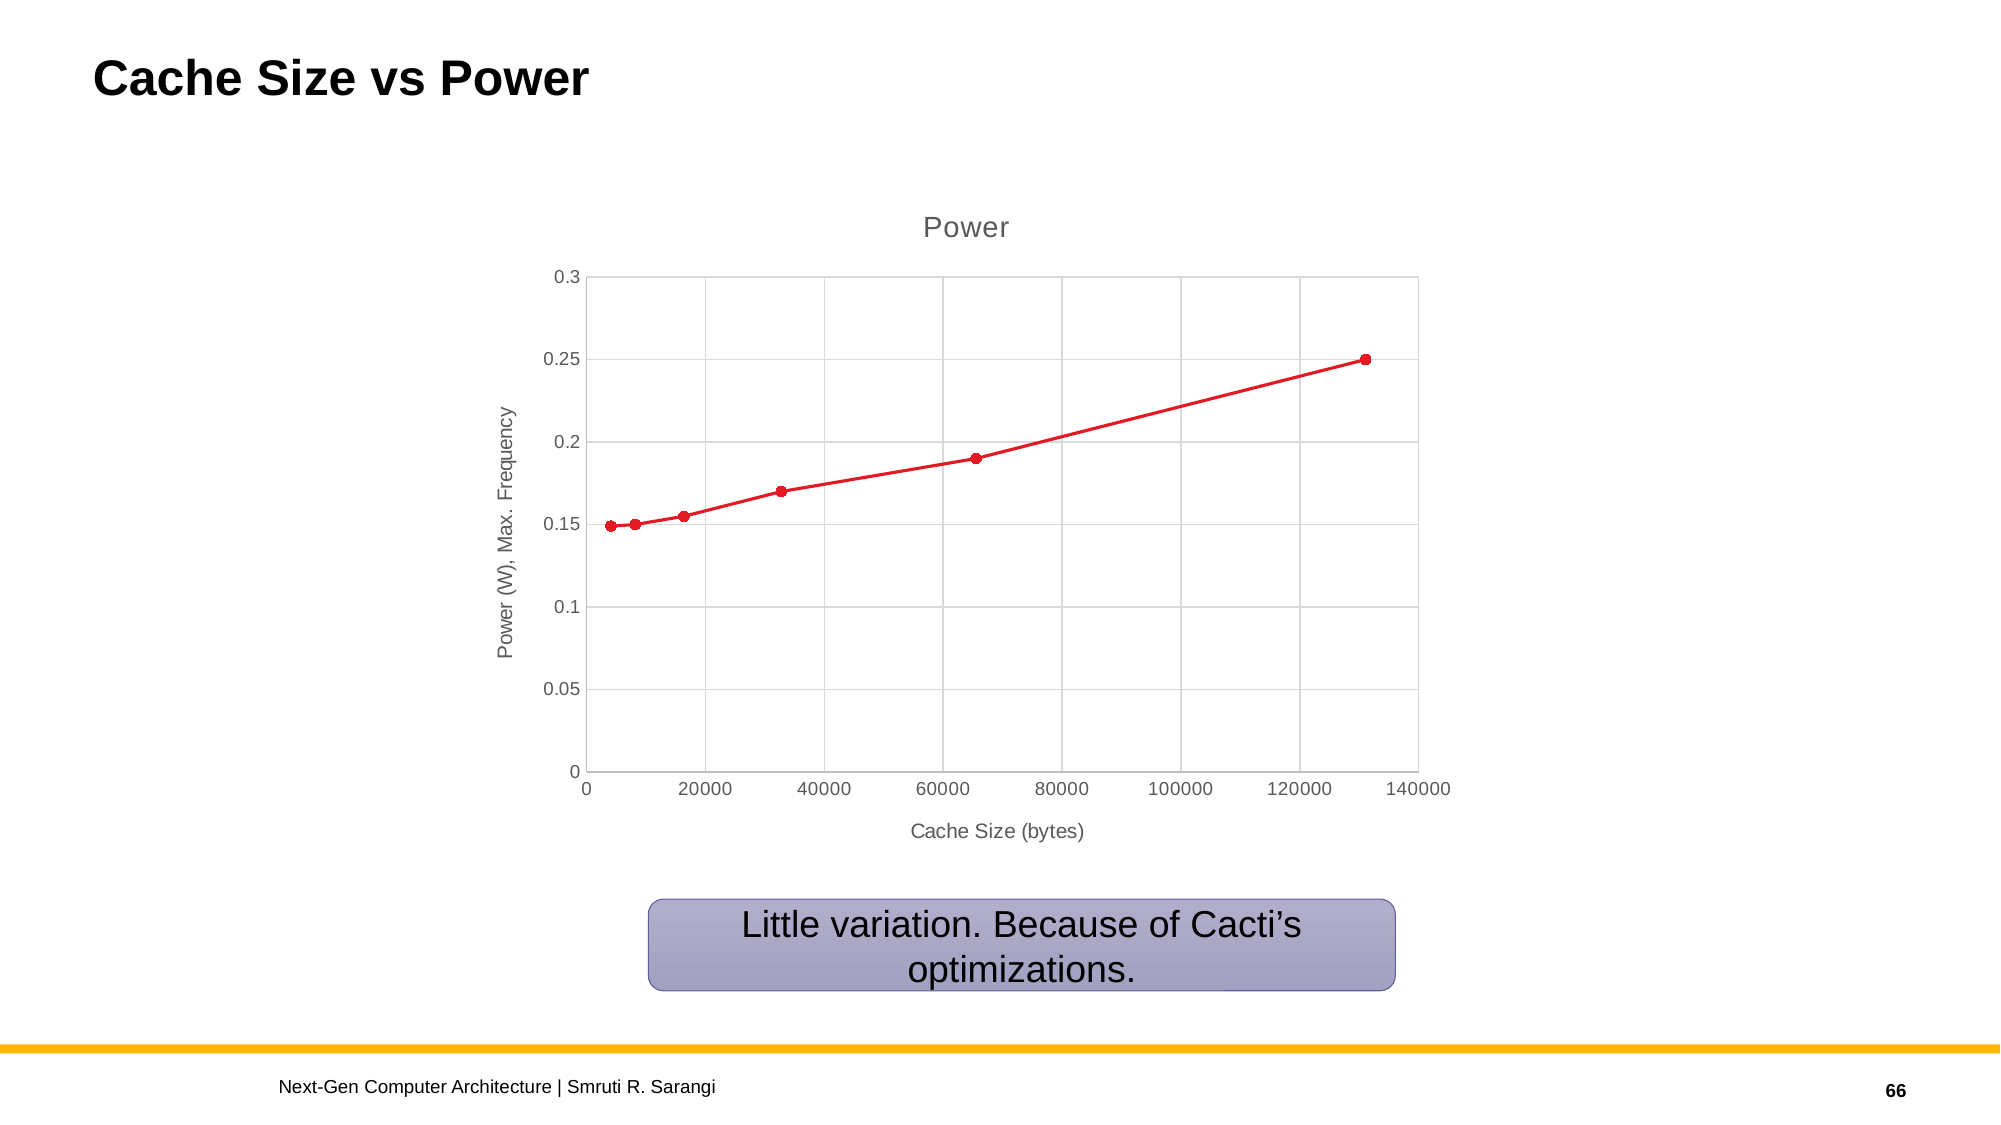

# Cache Size vs Power

### Chart:

| Category | Power |
|---|---|
Little variation. Because of Cacti’s optimizations.
Next-Gen Computer Architecture | Smruti R. Sarangi
66